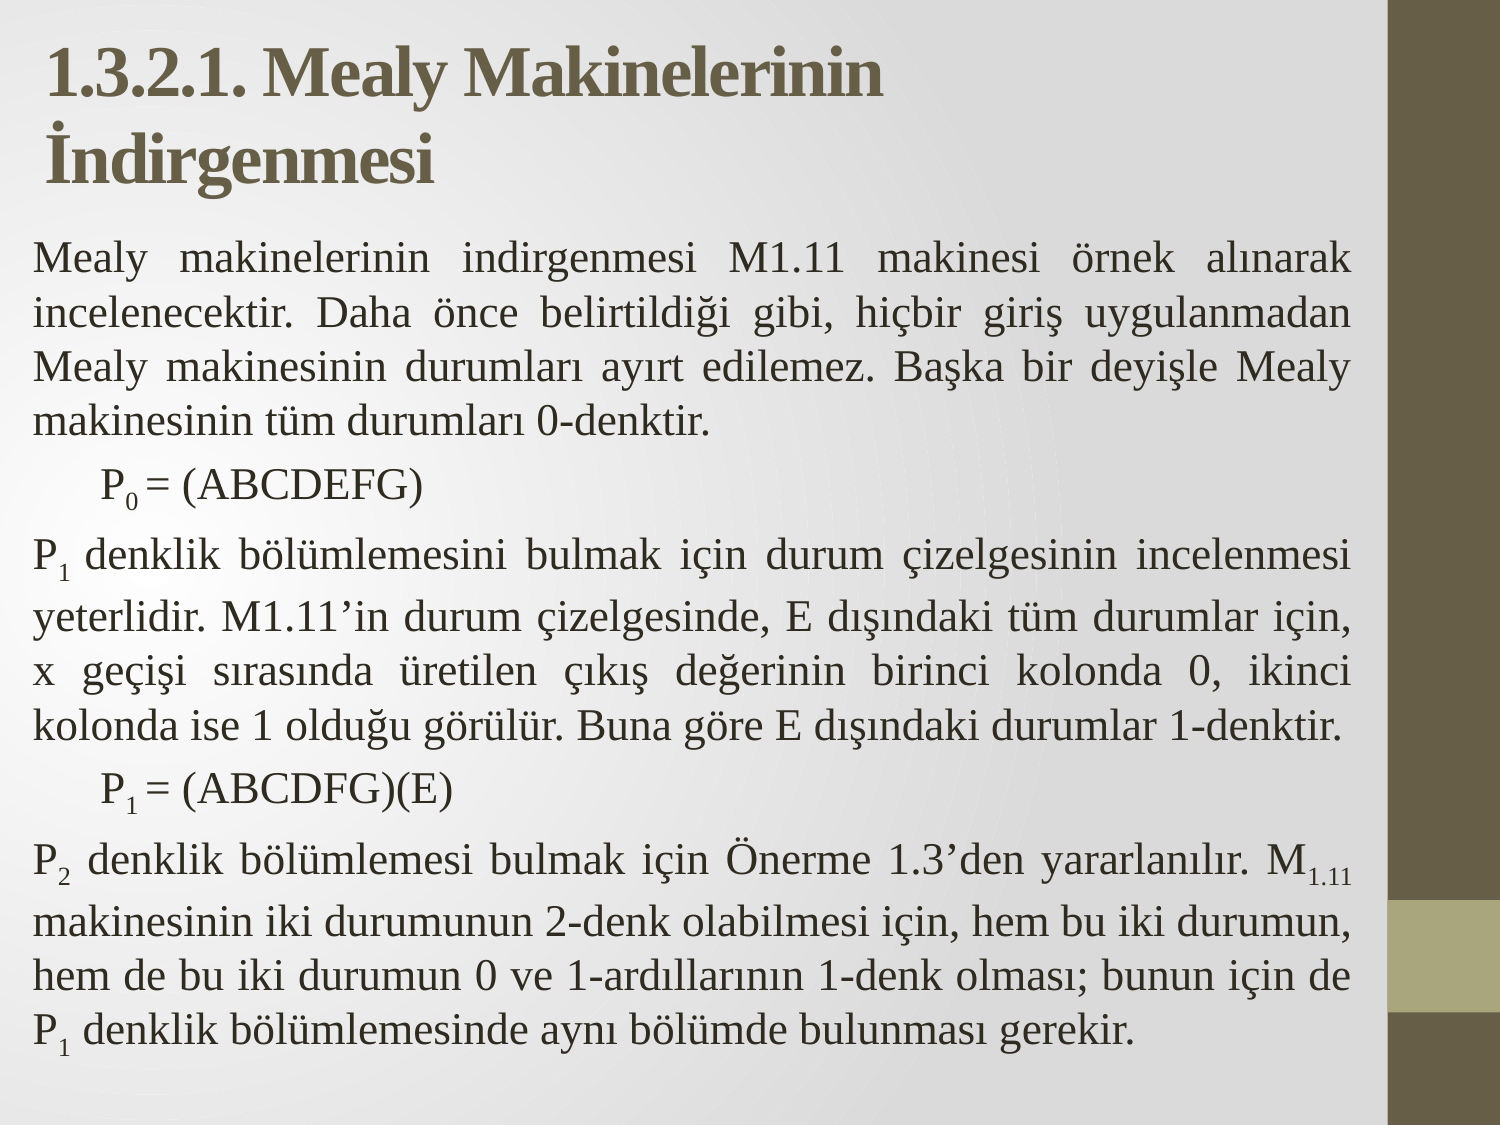

# 1.3.2.1. Mealy Makinelerinin İndirgenmesi
Mealy makinelerinin indirgenmesi M1.11 makinesi örnek alınarak incelenecektir. Daha önce belirtildiği gibi, hiçbir giriş uygulanmadan Mealy makinesinin durumları ayırt edilemez. Başka bir deyişle Mealy makinesinin tüm durumları 0-denktir.
      P0 = (ABCDEFG)
P1 denklik bölümlemesini bulmak için durum çizelgesinin incelenmesi yeterlidir. M1.11’in durum çizelgesinde, E dışındaki tüm durumlar için, x geçişi sırasında üretilen çıkış değerinin birinci kolonda 0, ikinci kolonda ise 1 olduğu görülür. Buna göre E dışındaki durumlar 1-denktir.
      P1 = (ABCDFG)(E)
P2 denklik bölümlemesi bulmak için Önerme 1.3’den yararlanılır. M1.11 makinesinin iki durumunun 2-denk olabilmesi için, hem bu iki durumun, hem de bu iki durumun 0 ve 1-ardıllarının 1-denk olması; bunun için de P1 denklik bölümlemesinde aynı bölümde bulunması gerekir.